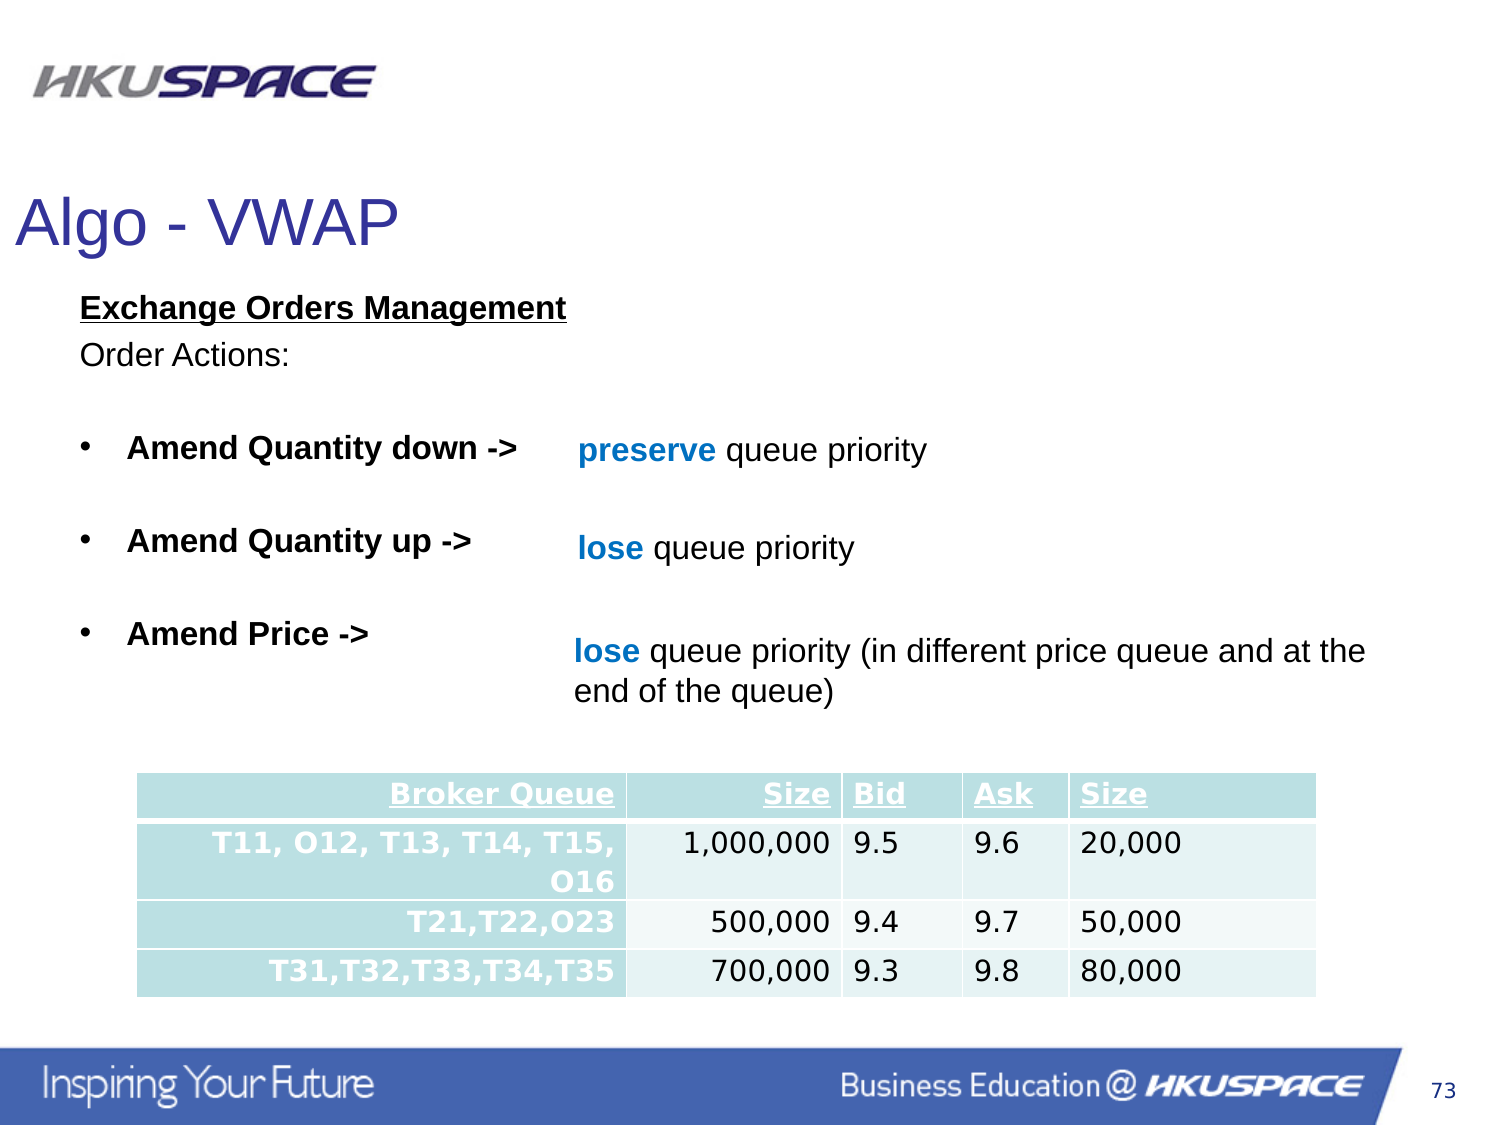

Algo - VWAP
Exchange Orders Management
Order Actions:

Amend Quantity down ->

Amend Quantity up ->

Amend Price ->

preserve queue priority
lose queue priority
lose queue priority (in different price queue and at the end of the queue)

| Broker Queue | Size | Bid | Ask | Size |
| --- | --- | --- | --- | --- |
| T11, O12, T13, T14, T15, O16 | 1,000,000 | 9.5 | 9.6 | 20,000 |
| T21,T22,O23 | 500,000 | 9.4 | 9.7 | 50,000 |
| T31,T32,T33,T34,T35 | 700,000 | 9.3 | 9.8 | 80,000 |
73